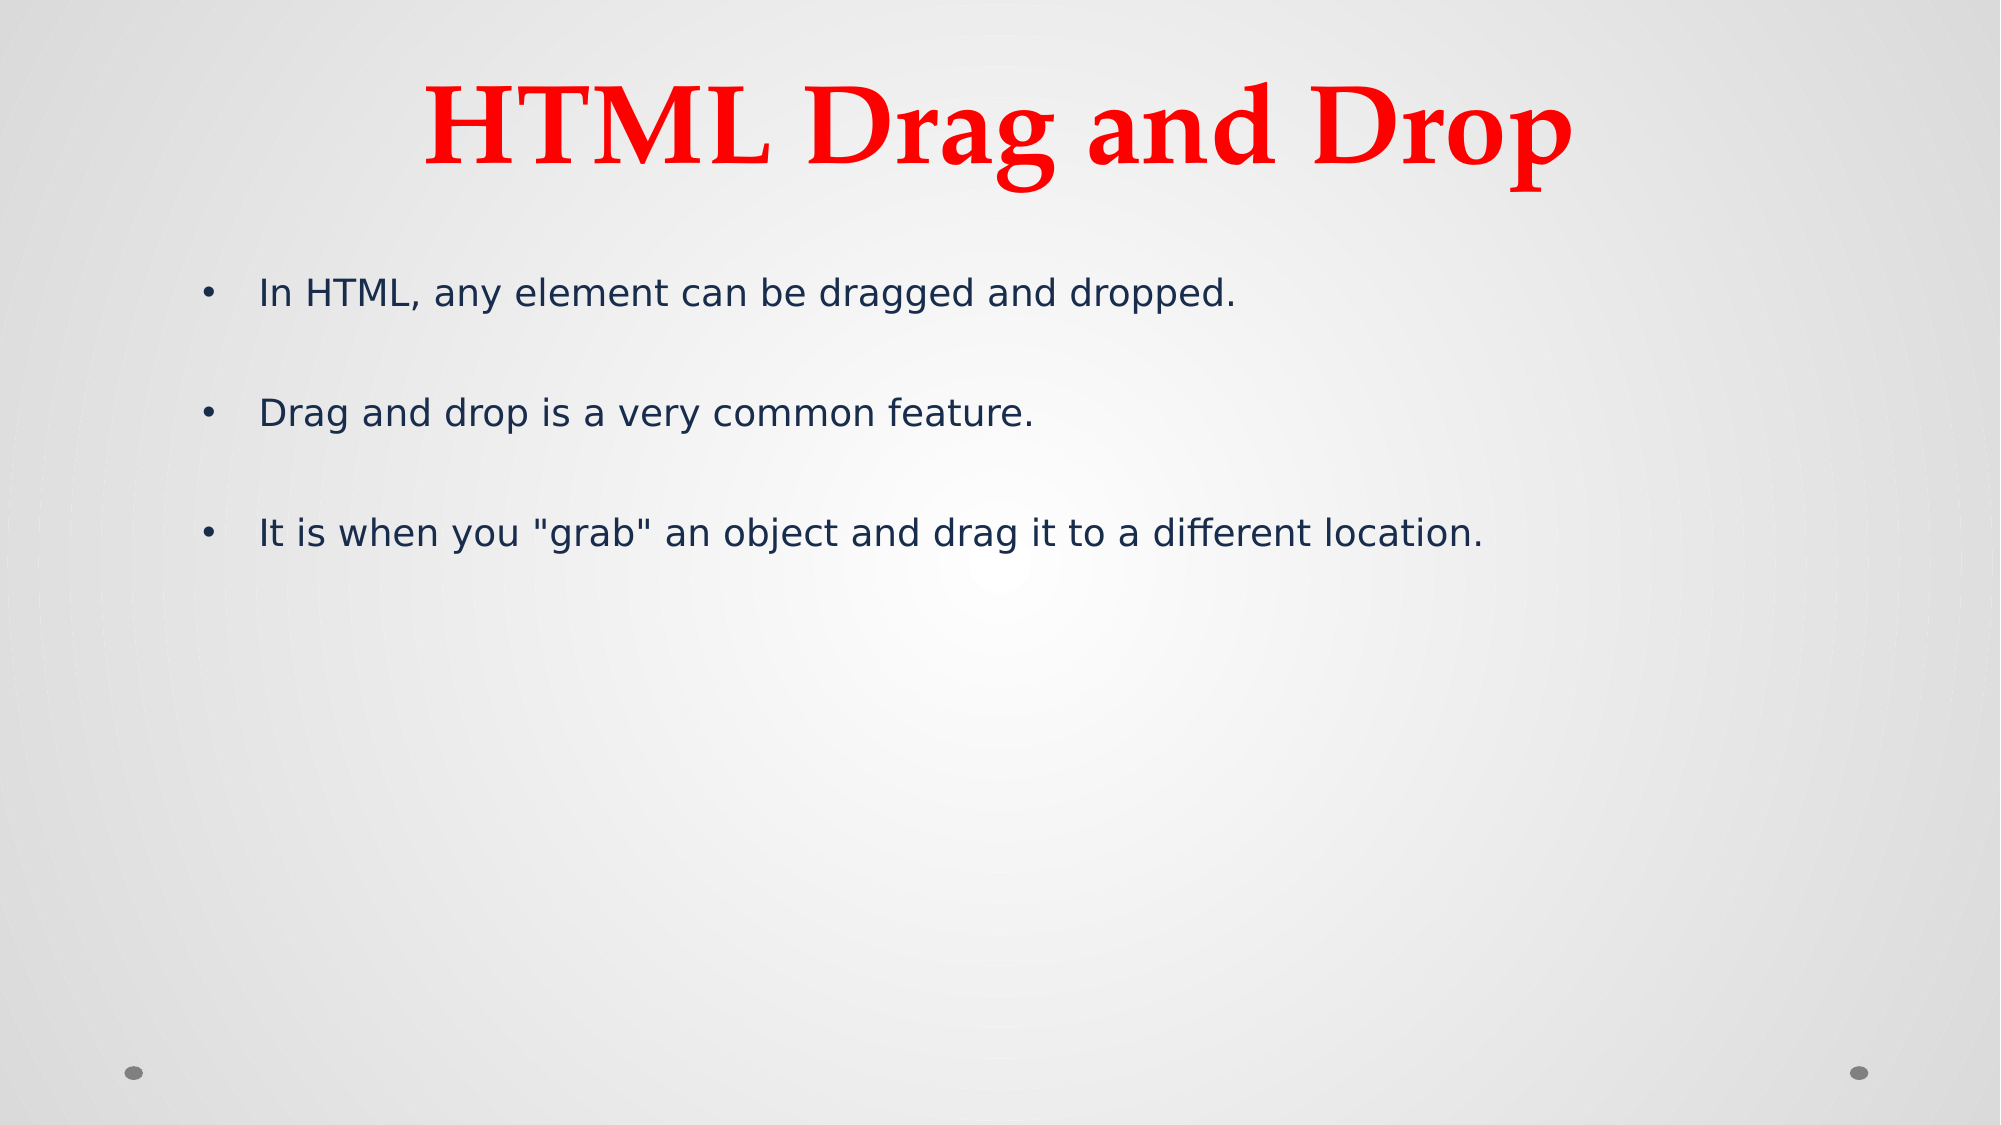

# HTML Drag and Drop
In HTML, any element can be dragged and dropped.
Drag and drop is a very common feature.
It is when you "grab" an object and drag it to a different location.